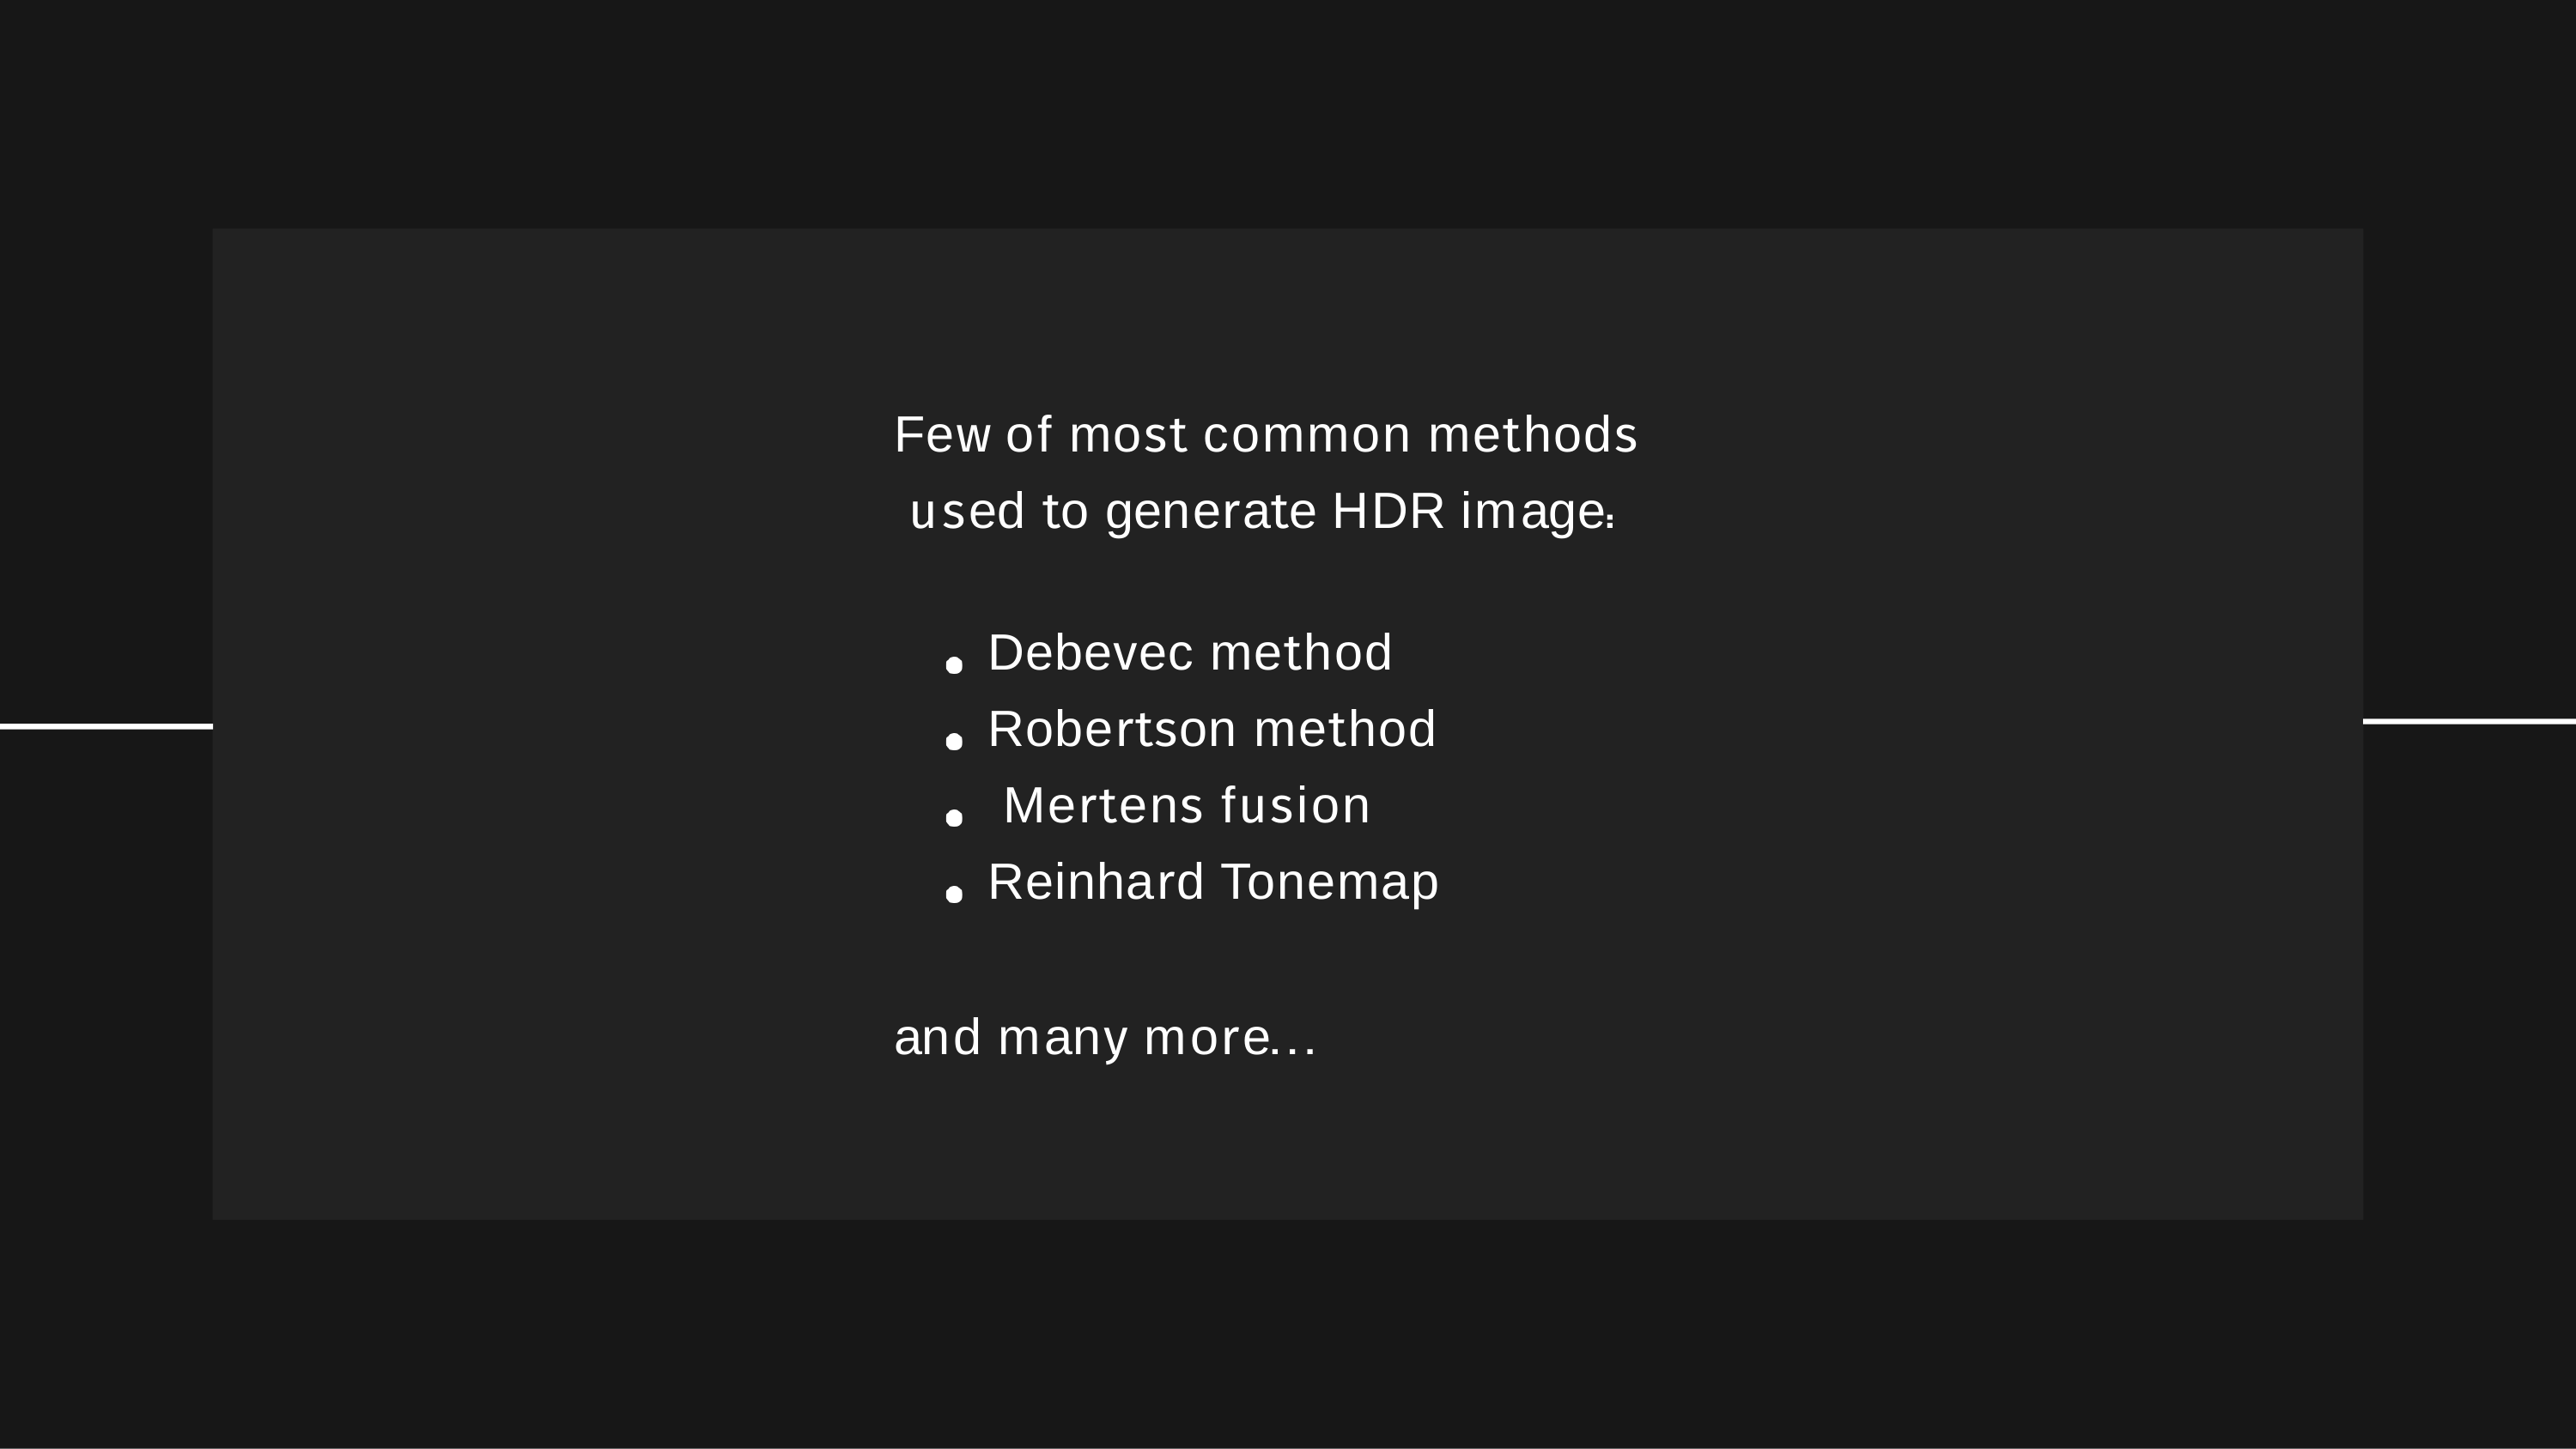

Few of most common methods  used to generate HDR image:

Debevec method  Robertson method  Mertens fusion  Reinhard Tonemap

and many more...